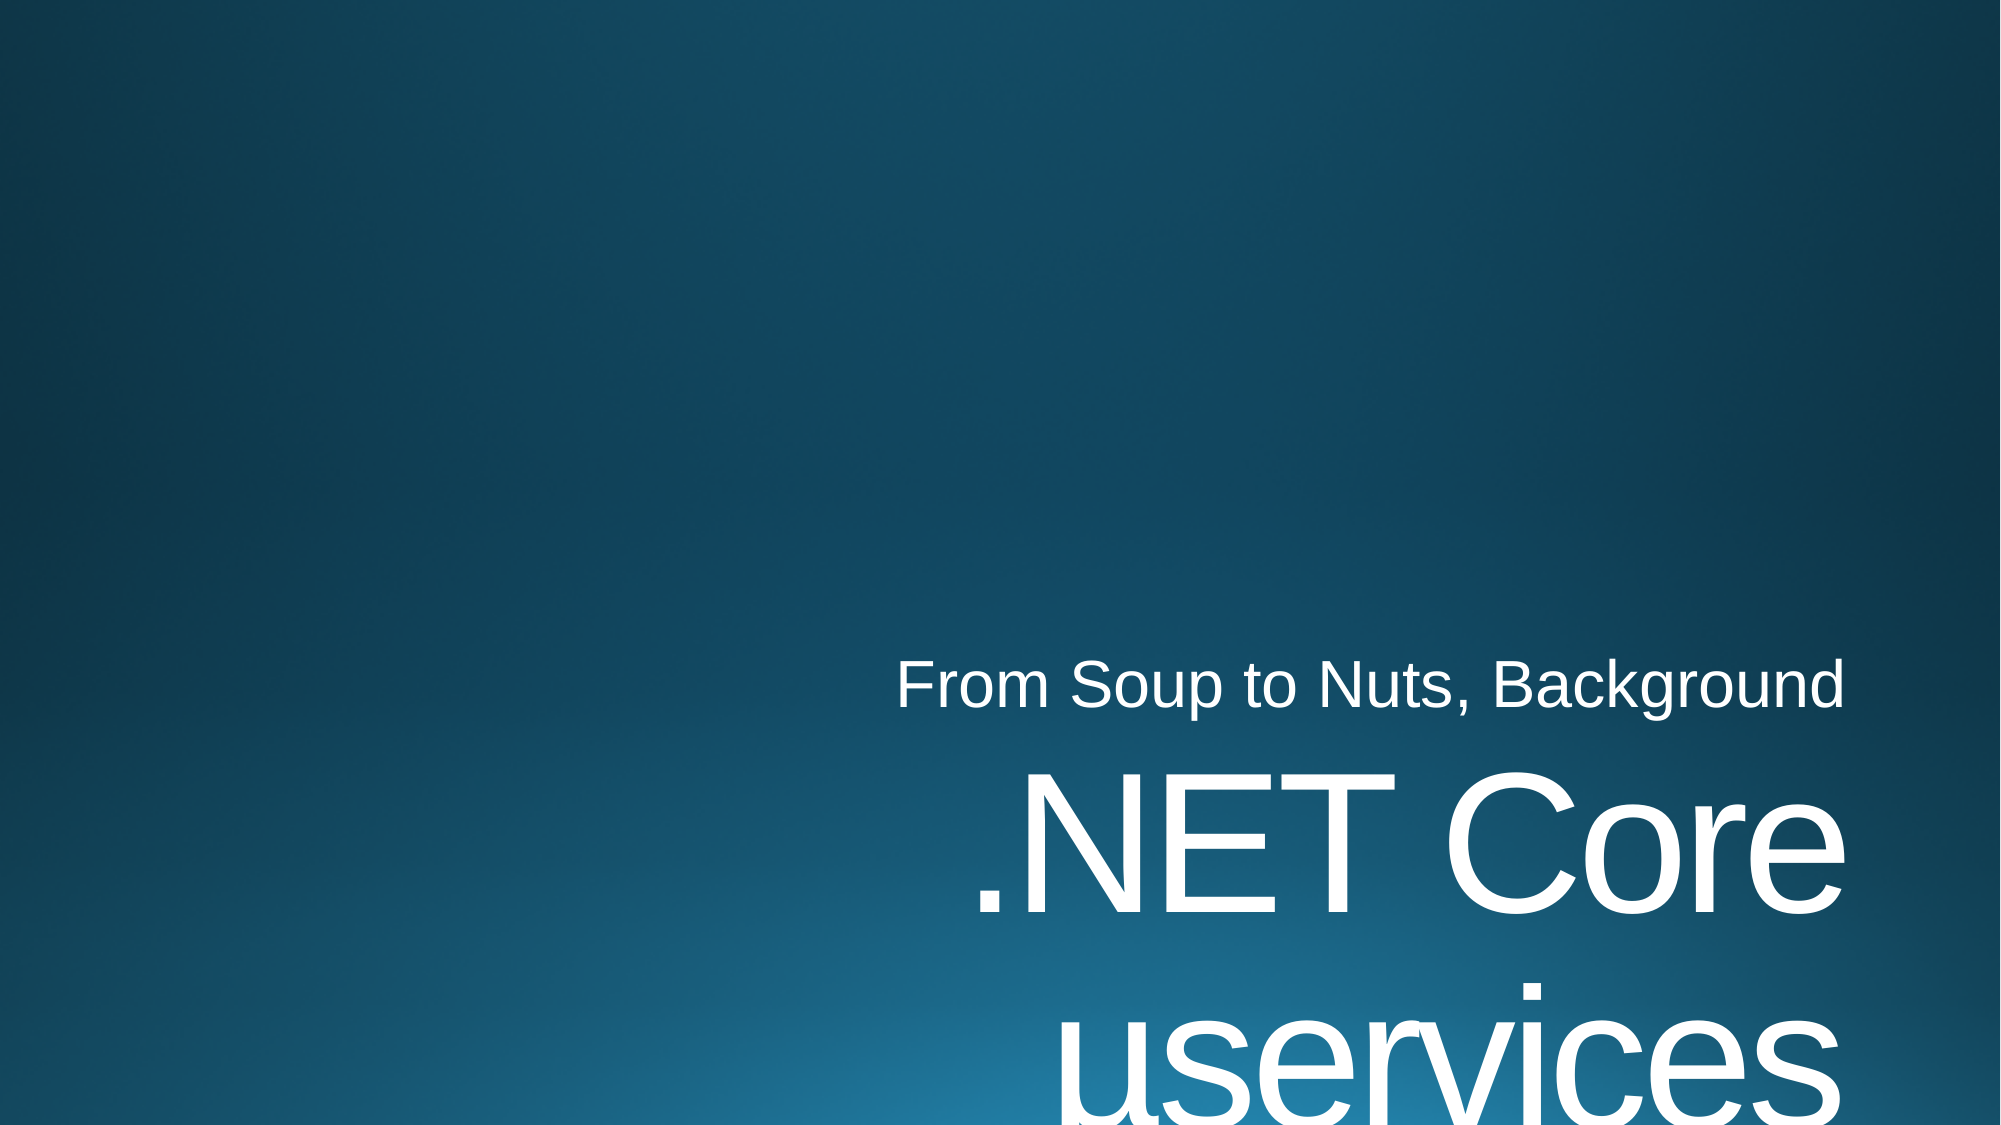

From Soup to Nuts, Background
# .NET Core µservices